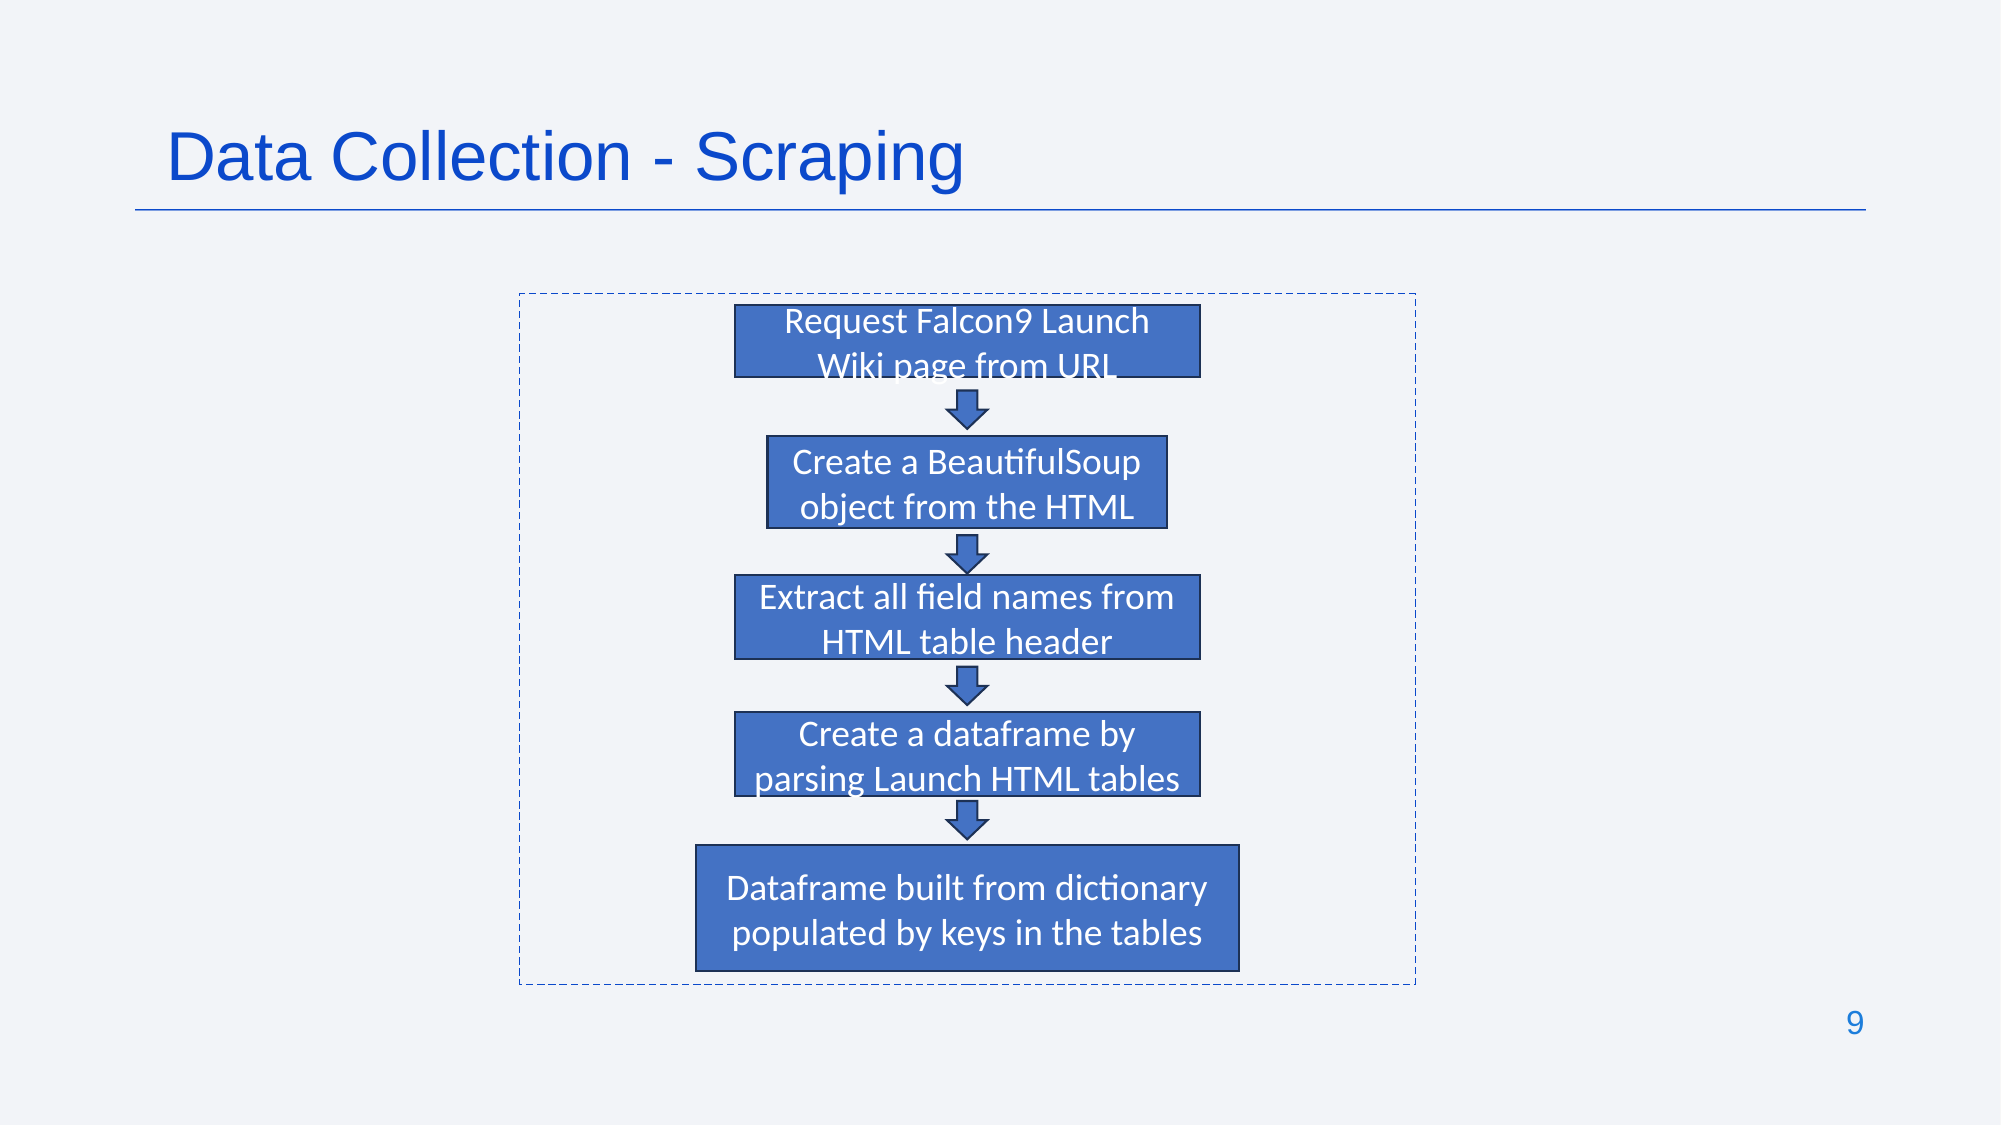

Data Collection - Scraping

Request Falcon9 Launch Wiki page from URL

Create a BeautifulSoup object from the HTML

Extract all field names from HTML table header

Create a dataframe by parsing Launch HTML tables

Dataframe built from dictionary populated by keys in the tables
9